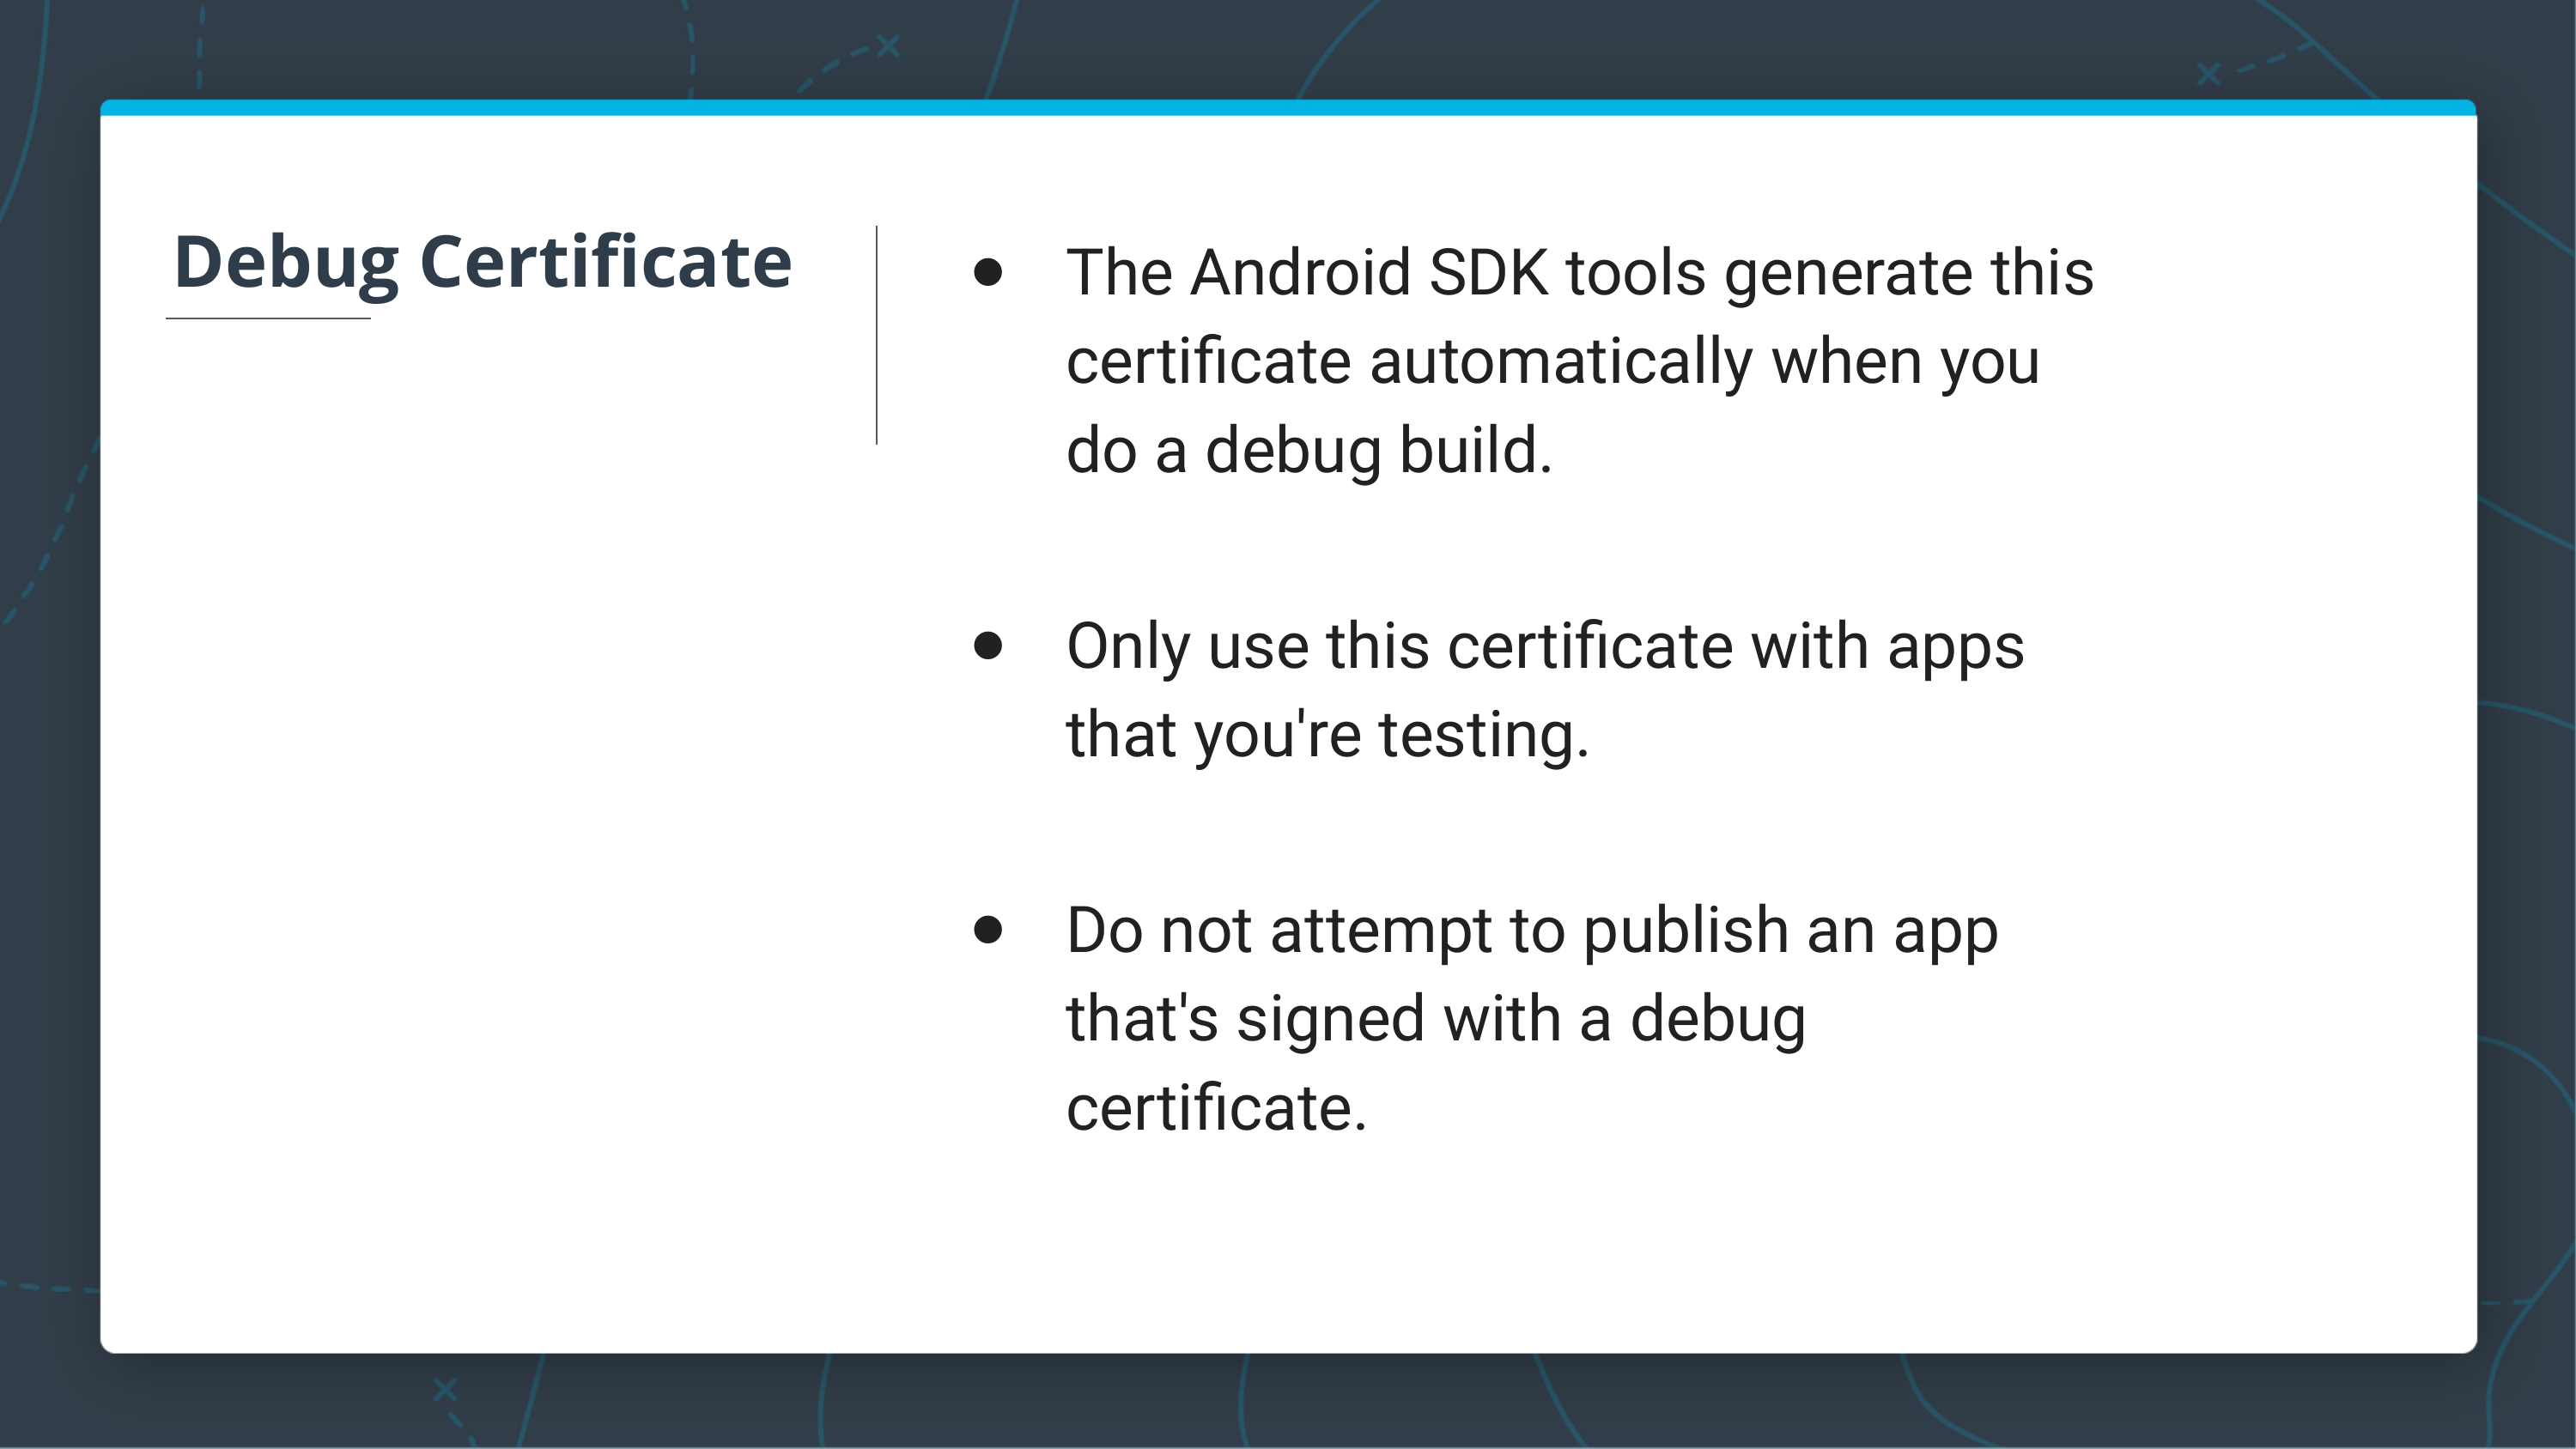

Debug Certificate
The Android SDK tools generate this certificate automatically when you do a debug build.

Only use this certificate with apps that you're testing.

Do not attempt to publish an app that's signed with a debug certificate.